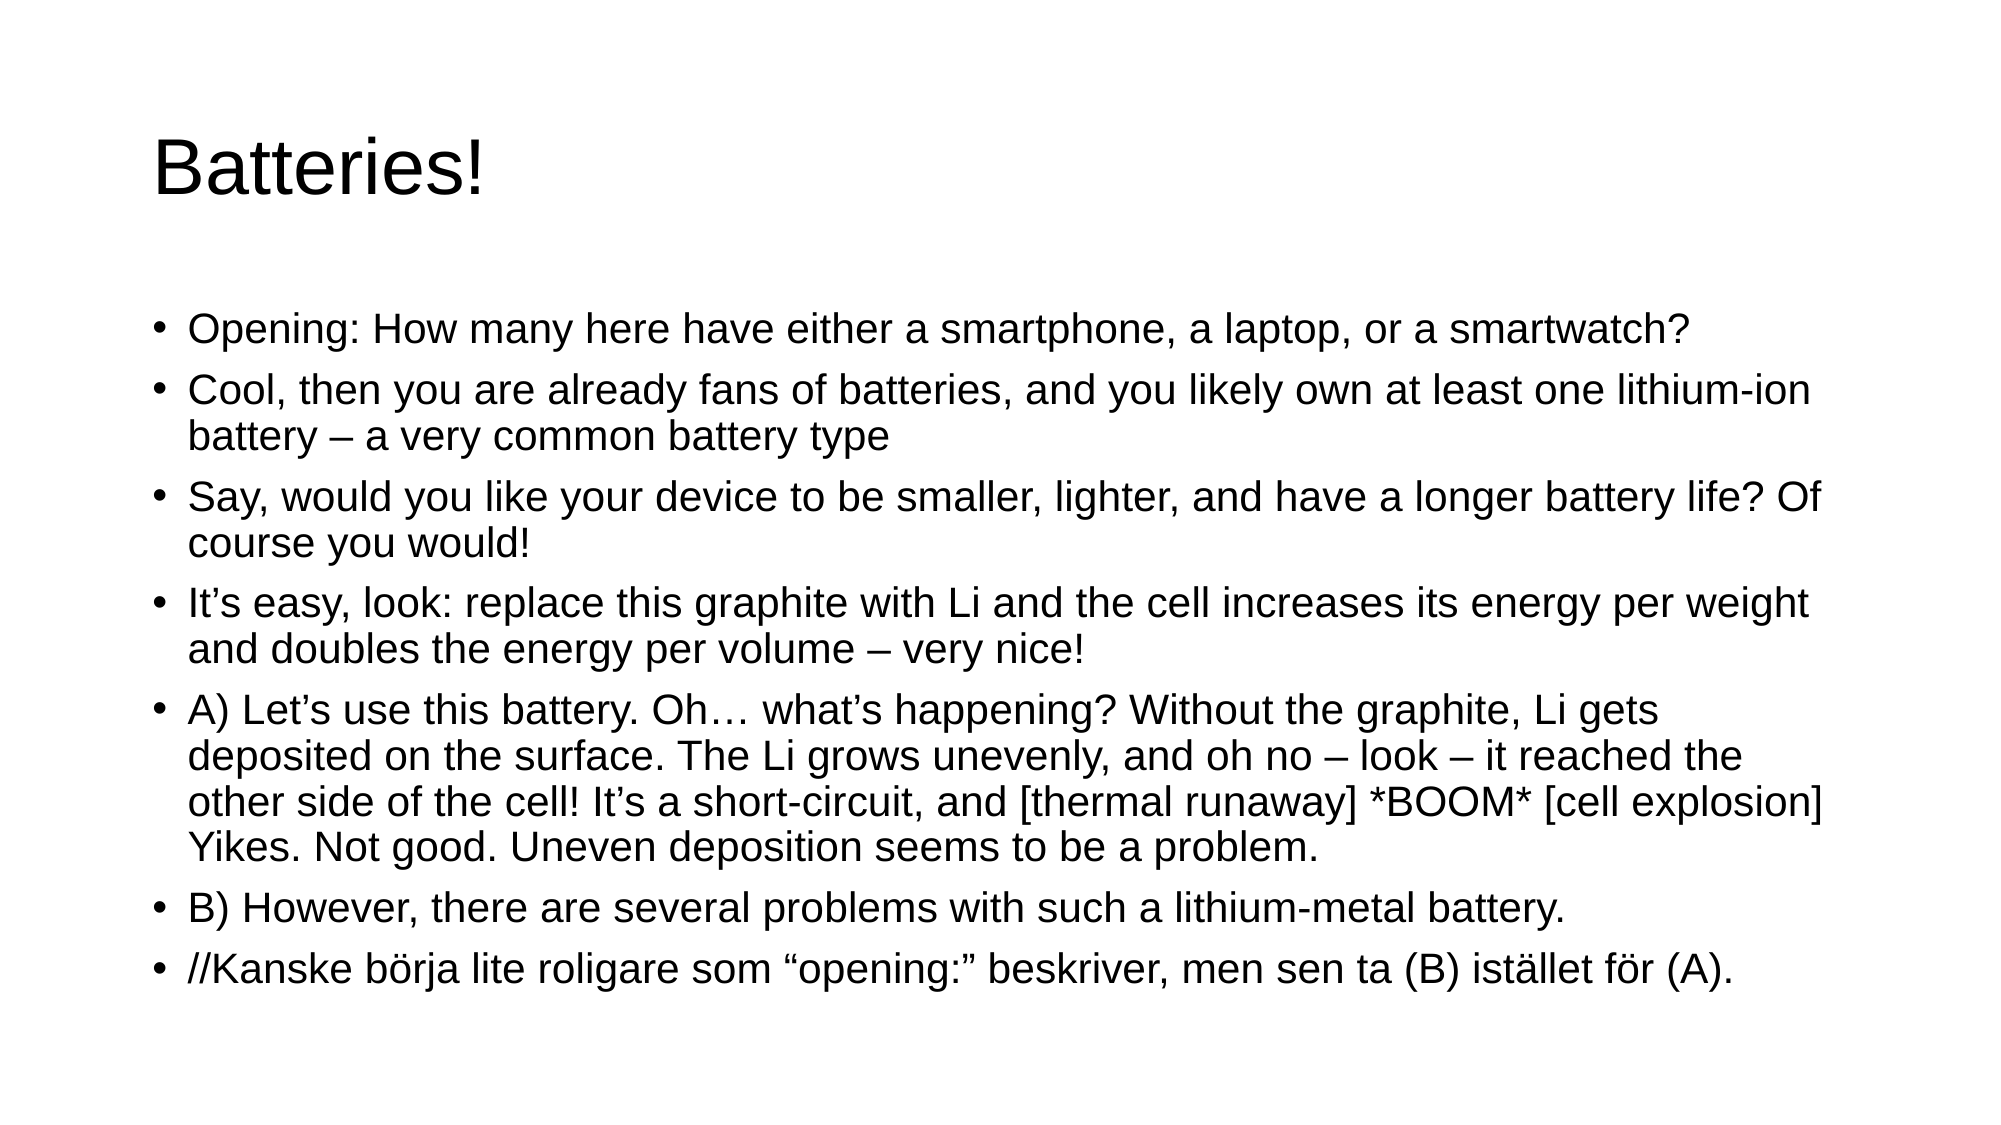

# Batteries!
Opening: How many here have either a smartphone, a laptop, or a smartwatch?
Cool, then you are already fans of batteries, and you likely own at least one lithium-ion battery – a very common battery type
Say, would you like your device to be smaller, lighter, and have a longer battery life? Of course you would!
It’s easy, look: replace this graphite with Li and the cell increases its energy per weight and doubles the energy per volume – very nice!
A) Let’s use this battery. Oh… what’s happening? Without the graphite, Li gets deposited on the surface. The Li grows unevenly, and oh no – look – it reached the other side of the cell! It’s a short-circuit, and [thermal runaway] *BOOM* [cell explosion] Yikes. Not good. Uneven deposition seems to be a problem.
B) However, there are several problems with such a lithium-metal battery.
//Kanske börja lite roligare som “opening:” beskriver, men sen ta (B) istället för (A).